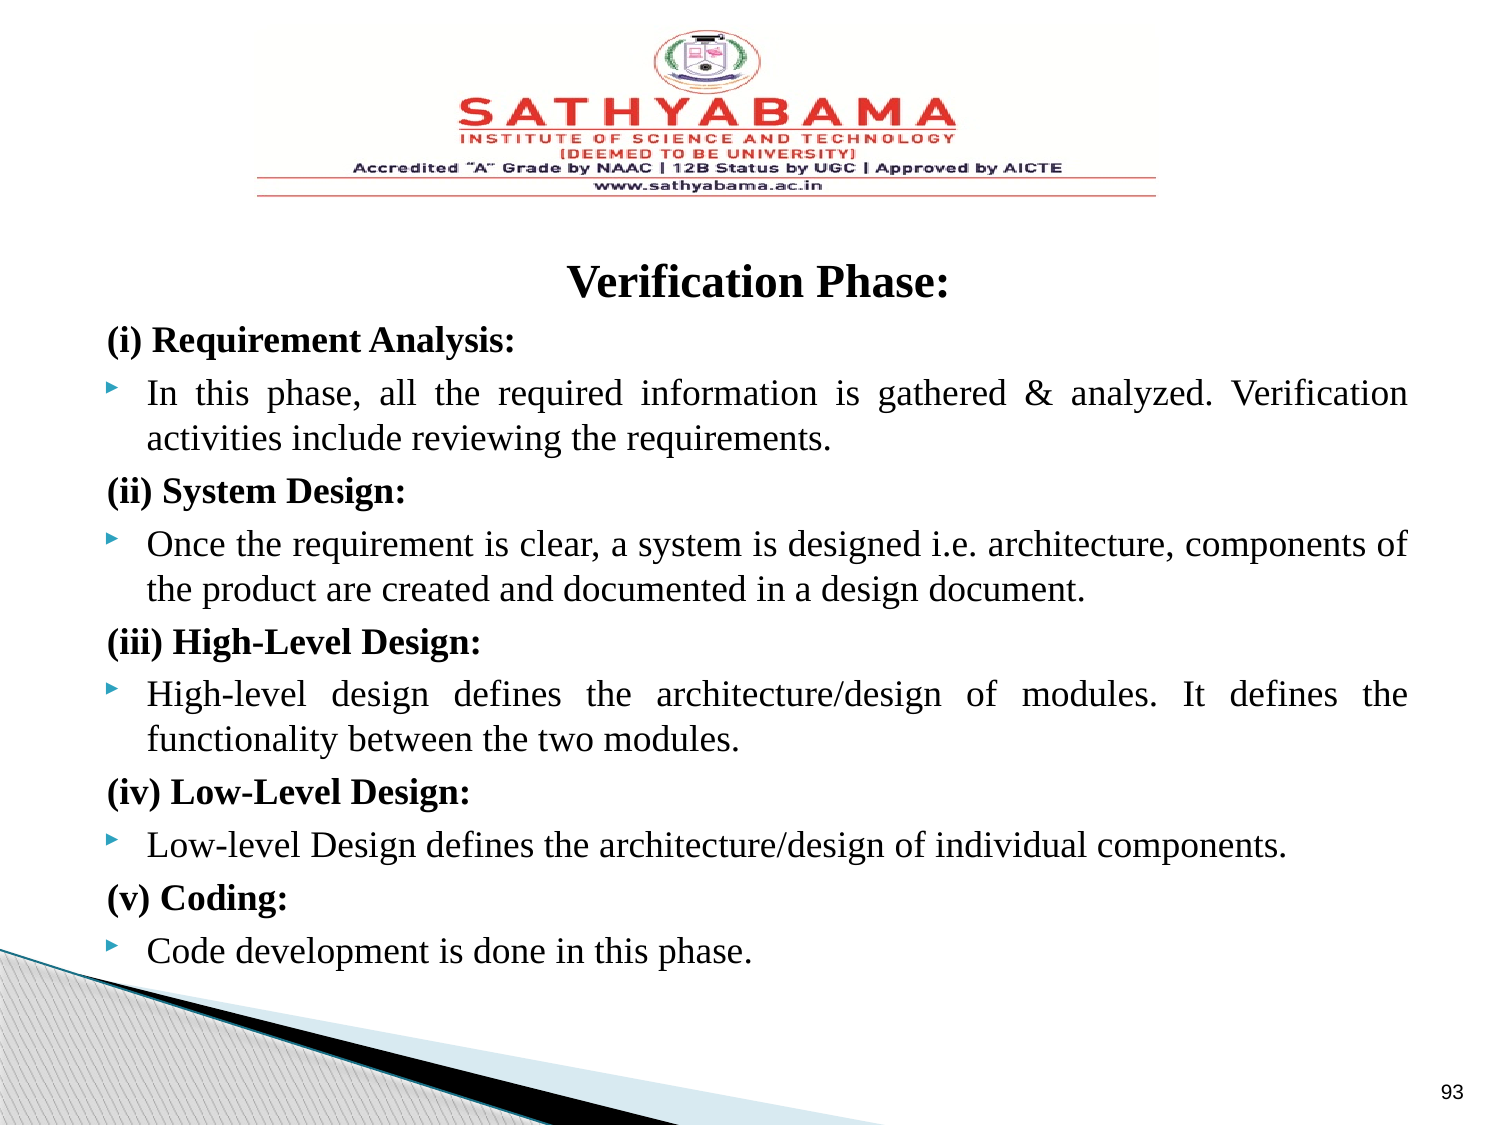

Verification Phase:
(i) Requirement Analysis:
In this phase, all the required information is gathered & analyzed. Verification activities include reviewing the requirements.
(ii) System Design:
Once the requirement is clear, a system is designed i.e. architecture, components of the product are created and documented in a design document.
(iii) High-Level Design:
High-level design defines the architecture/design of modules. It defines the functionality between the two modules.
(iv) Low-Level Design:
Low-level Design defines the architecture/design of individual components.
(v) Coding:
Code development is done in this phase.

93